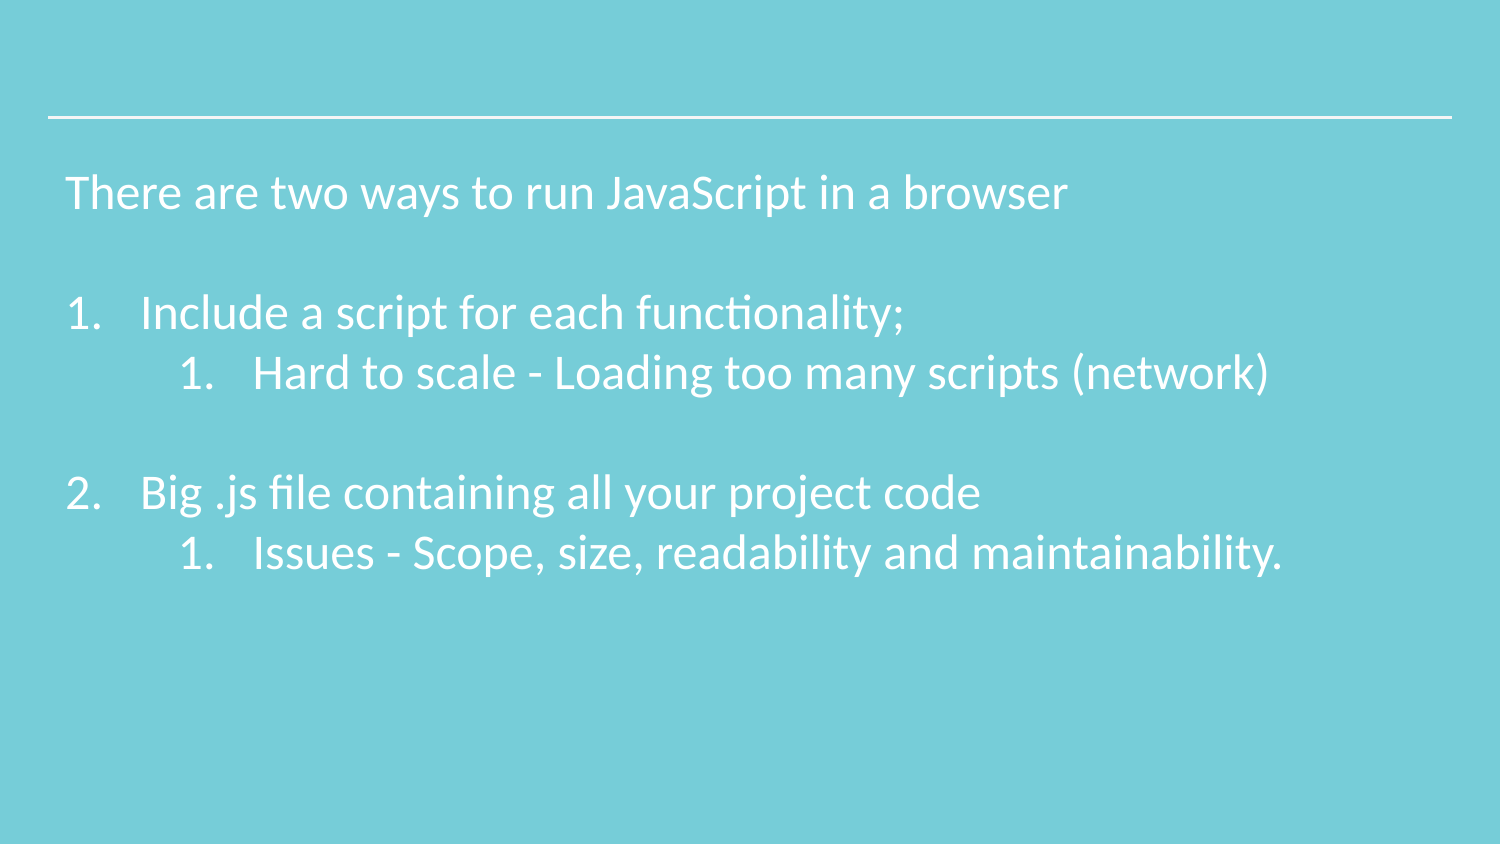

There are two ways to run JavaScript in a browser

Include a script for each functionality;
Hard to scale - Loading too many scripts (network)

Big .js file containing all your project code
Issues - Scope, size, readability and maintainability.